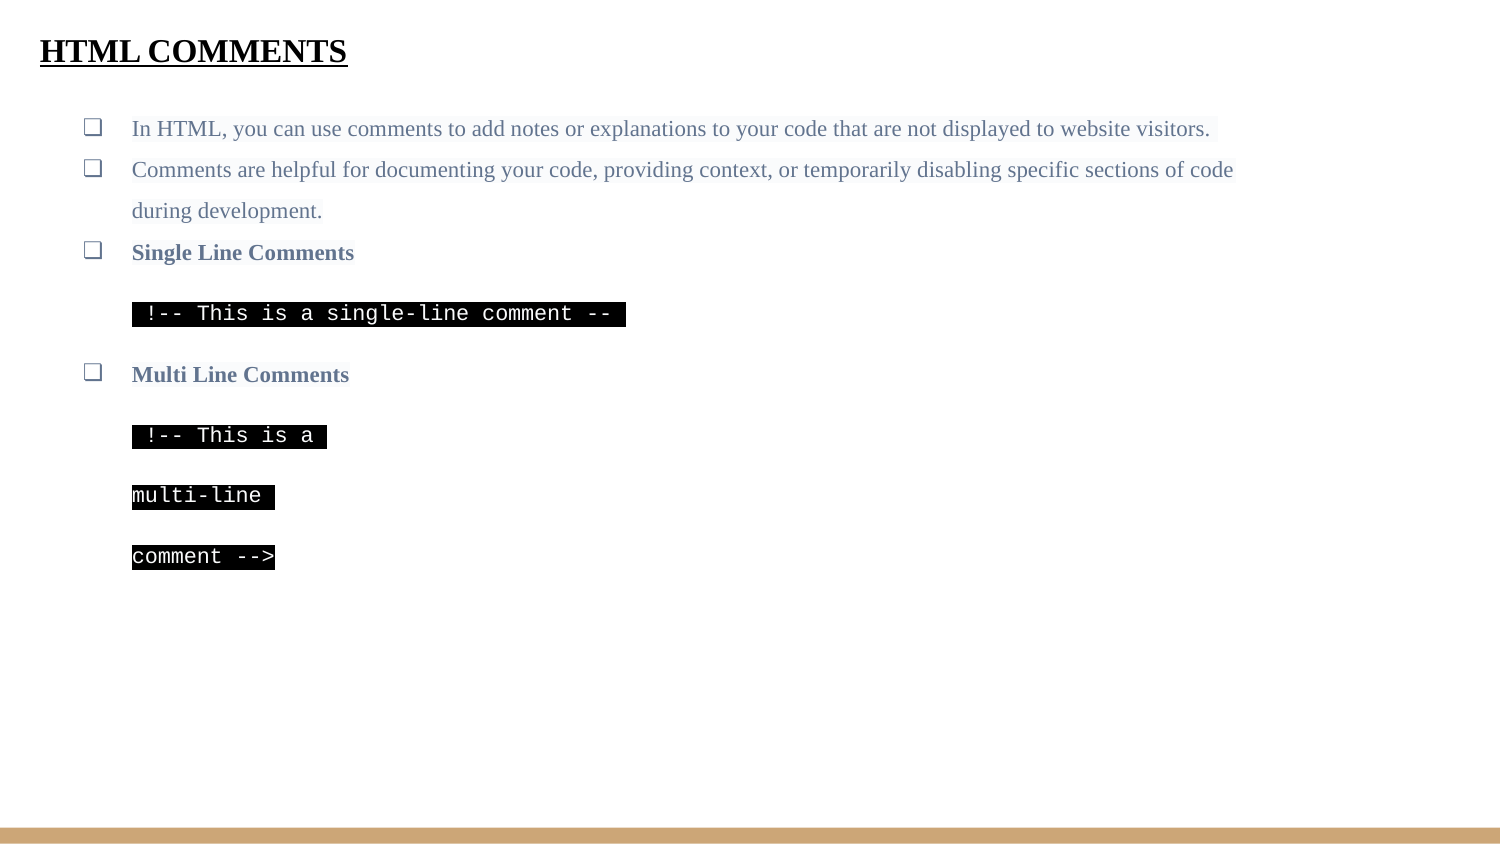

HTML COMMENTS
In HTML, you can use comments to add notes or explanations to your code that are not displayed to website visitors.
Comments are helpful for documenting your code, providing context, or temporarily disabling specific sections of code during development.
Single Line Comments
<!-- This is a single-line comment -->
Multi Line Comments
<!-- This is a
multi-line
comment -->